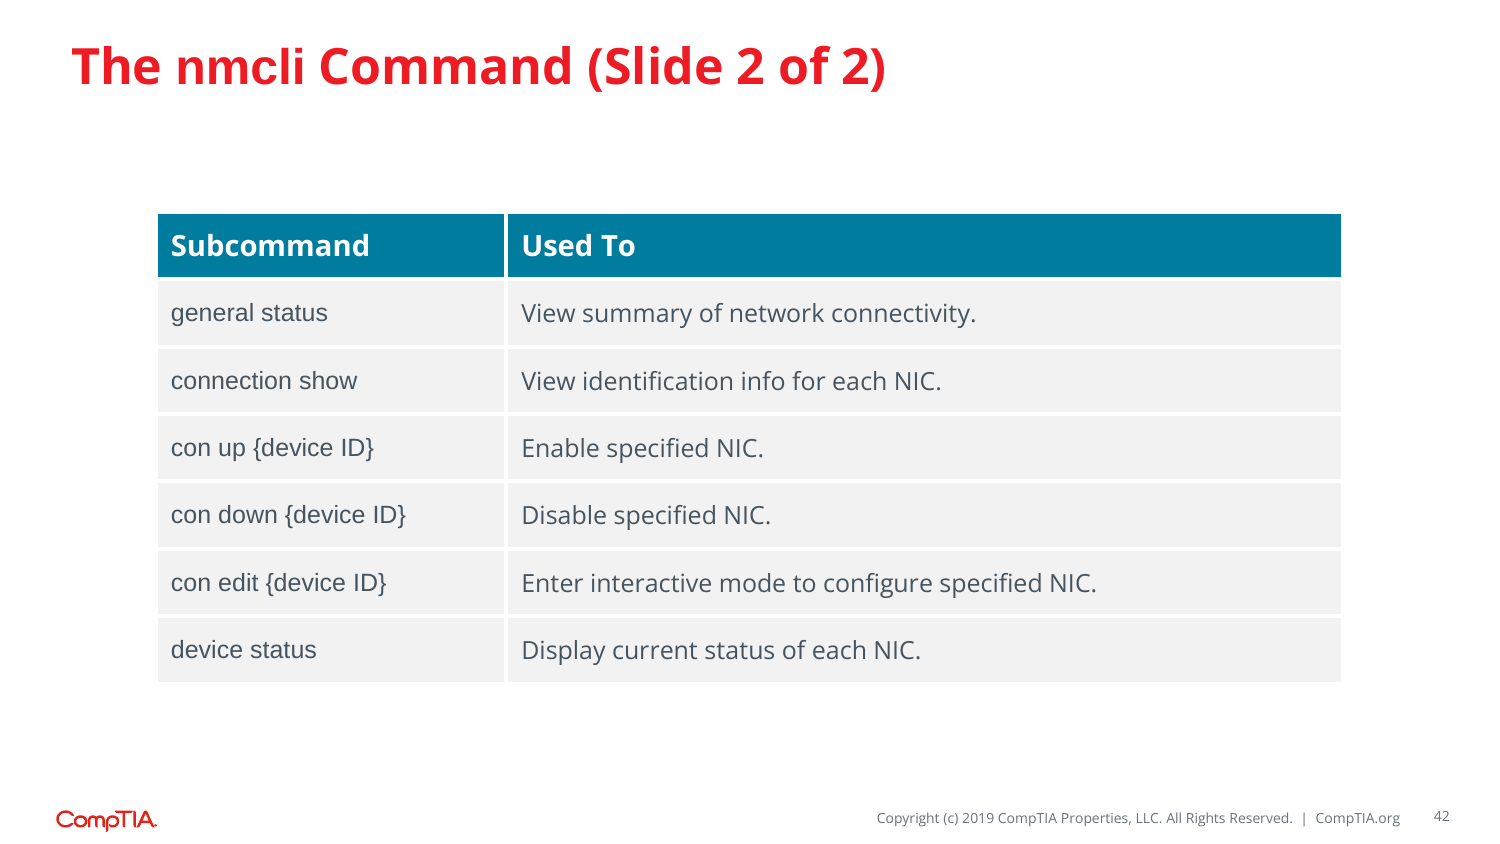

# The nmcli Command (Slide 2 of 2)
| Subcommand | Used To |
| --- | --- |
| general status | View summary of network connectivity. |
| connection show | View identification info for each NIC. |
| con up {device ID} | Enable specified NIC. |
| con down {device ID} | Disable specified NIC. |
| con edit {device ID} | Enter interactive mode to configure specified NIC. |
| device status | Display current status of each NIC. |
42